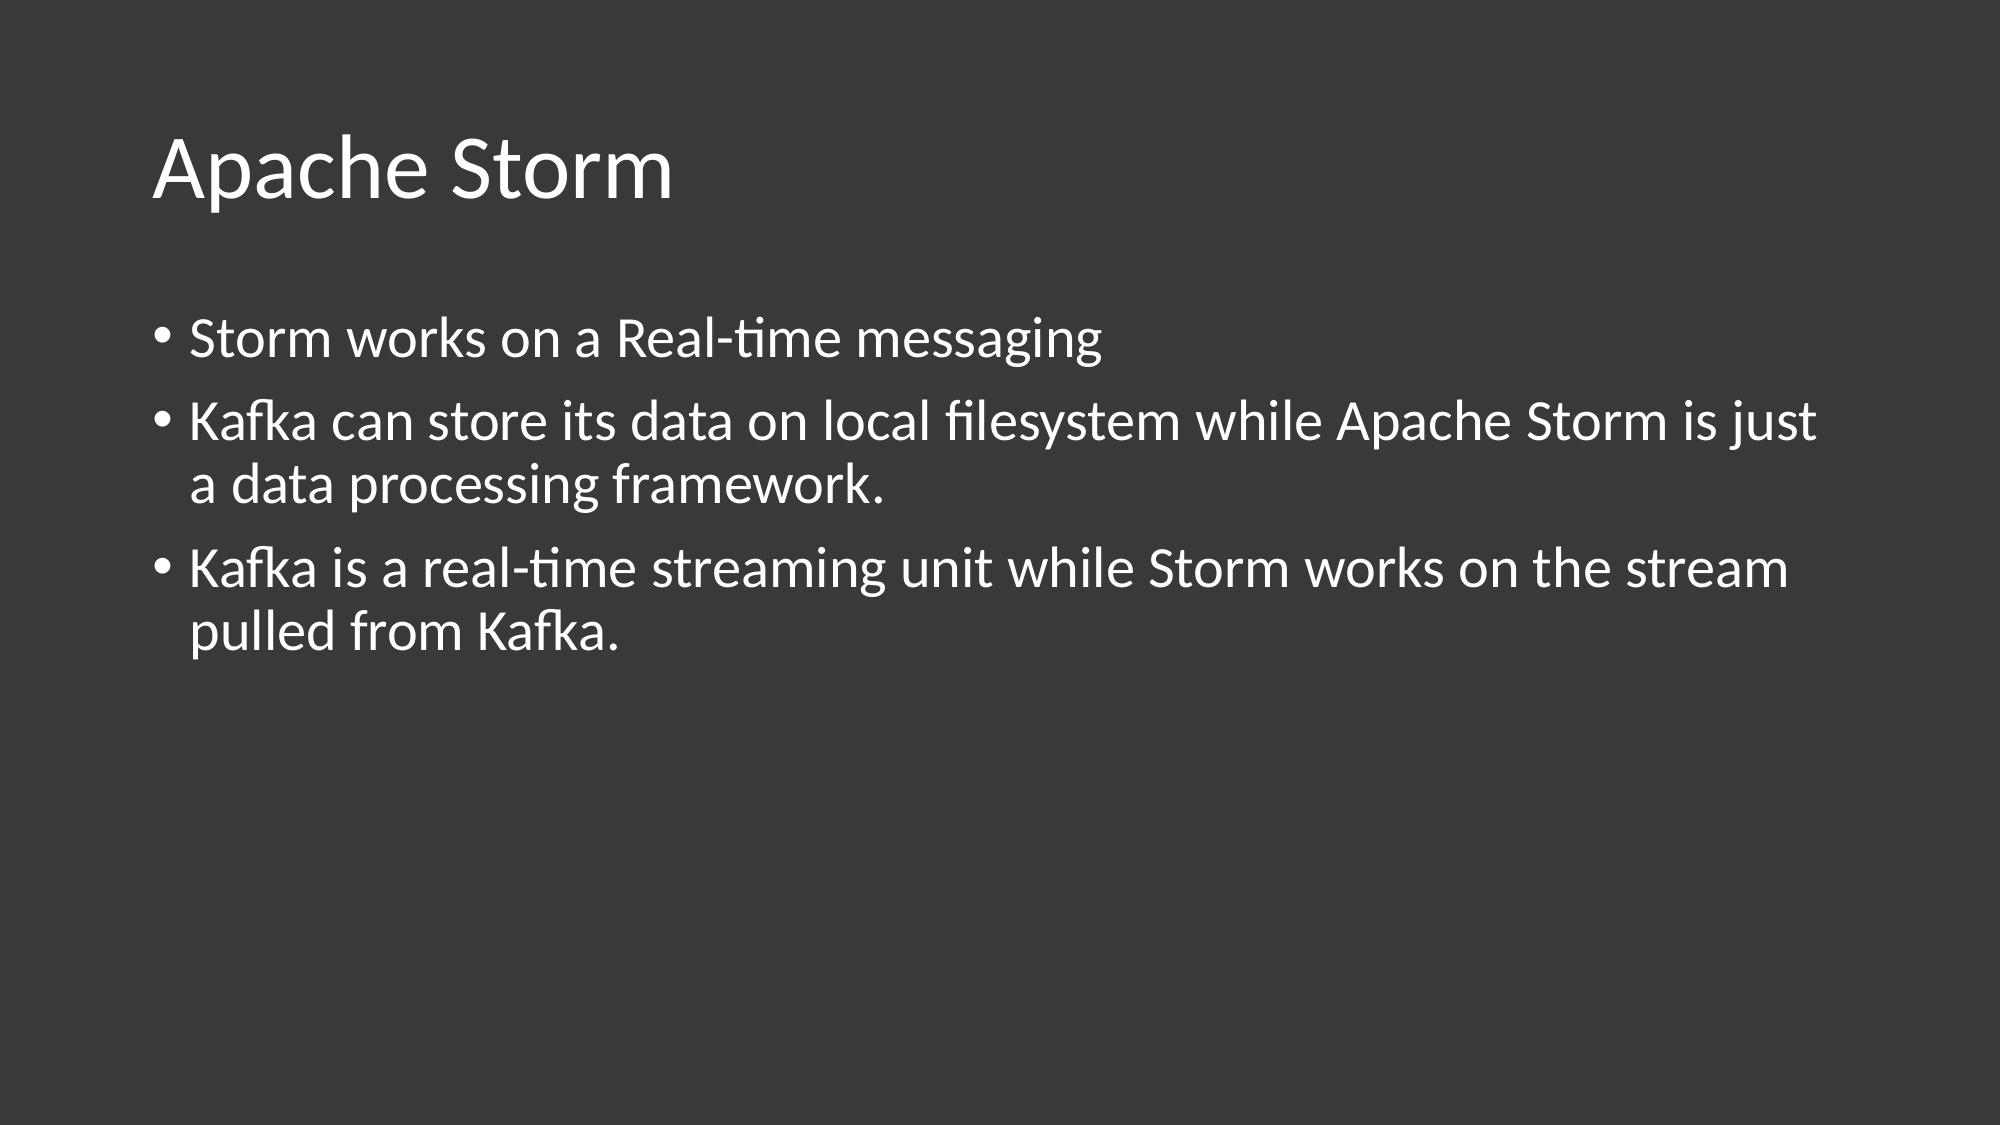

# Apache Storm
Storm works on a Real-time messaging
Kafka can store its data on local filesystem while Apache Storm is just a data processing framework.
Kafka is a real-time streaming unit while Storm works on the stream pulled from Kafka.